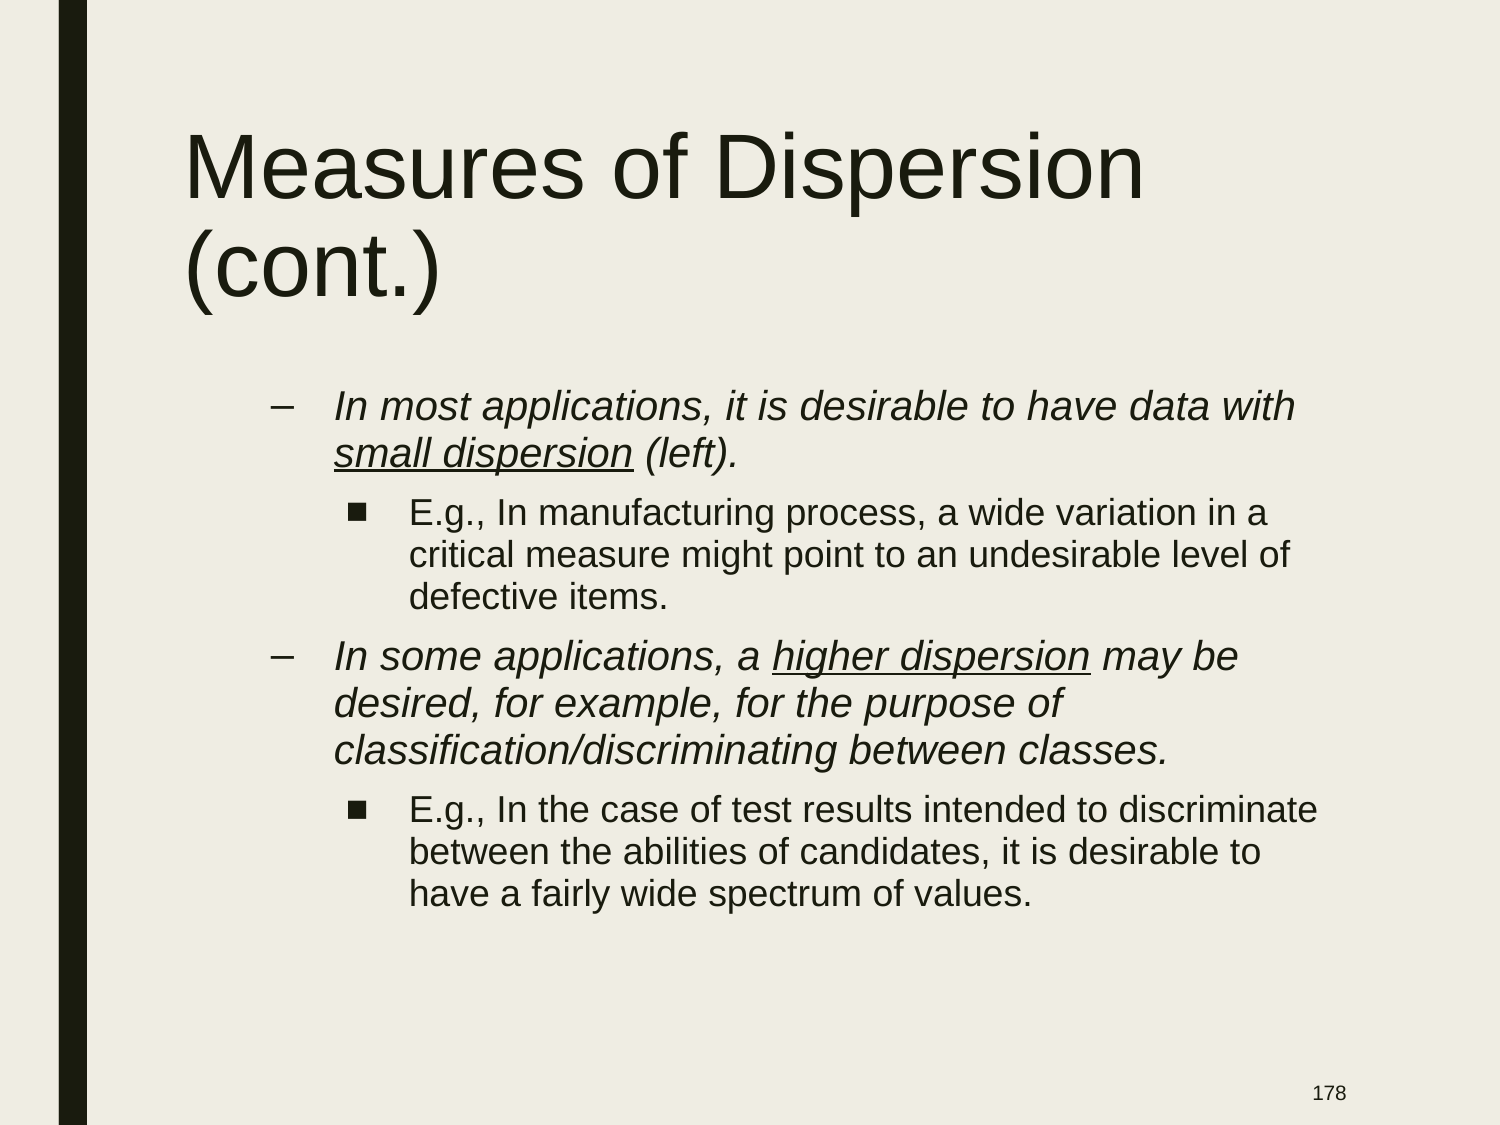

# Measures of Dispersion (cont.)
In most applications, it is desirable to have data with small dispersion (left).
E.g., In manufacturing process, a wide variation in a critical measure might point to an undesirable level of defective items.
In some applications, a higher dispersion may be desired, for example, for the purpose of classification/discriminating between classes.
E.g., In the case of test results intended to discriminate between the abilities of candidates, it is desirable to have a fairly wide spectrum of values.
178